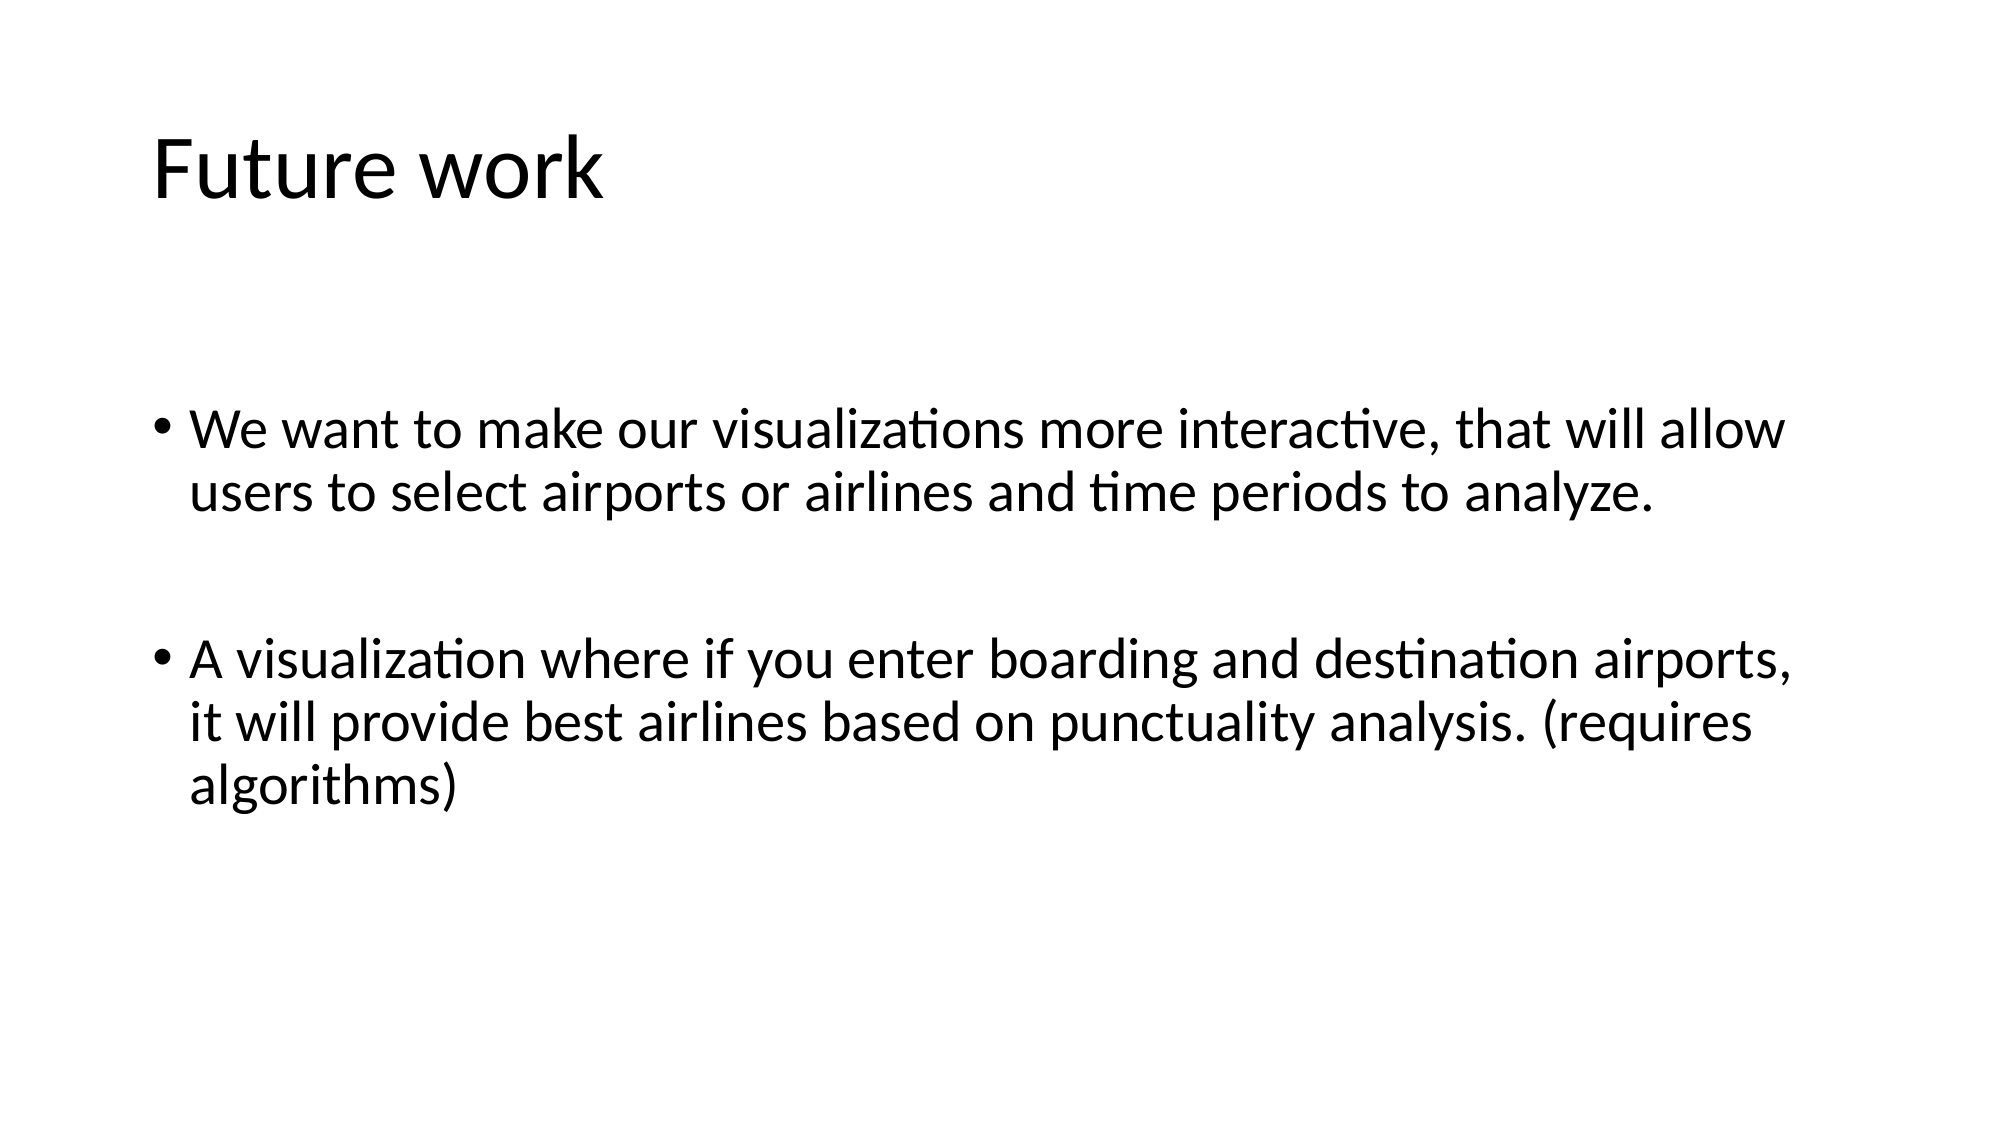

# Future work

We want to make our visualizations more interactive, that will allow users to select airports or airlines and time periods to analyze.

A visualization where if you enter boarding and destination airports,  it will provide best airlines based on punctuality analysis. (requires algorithms)